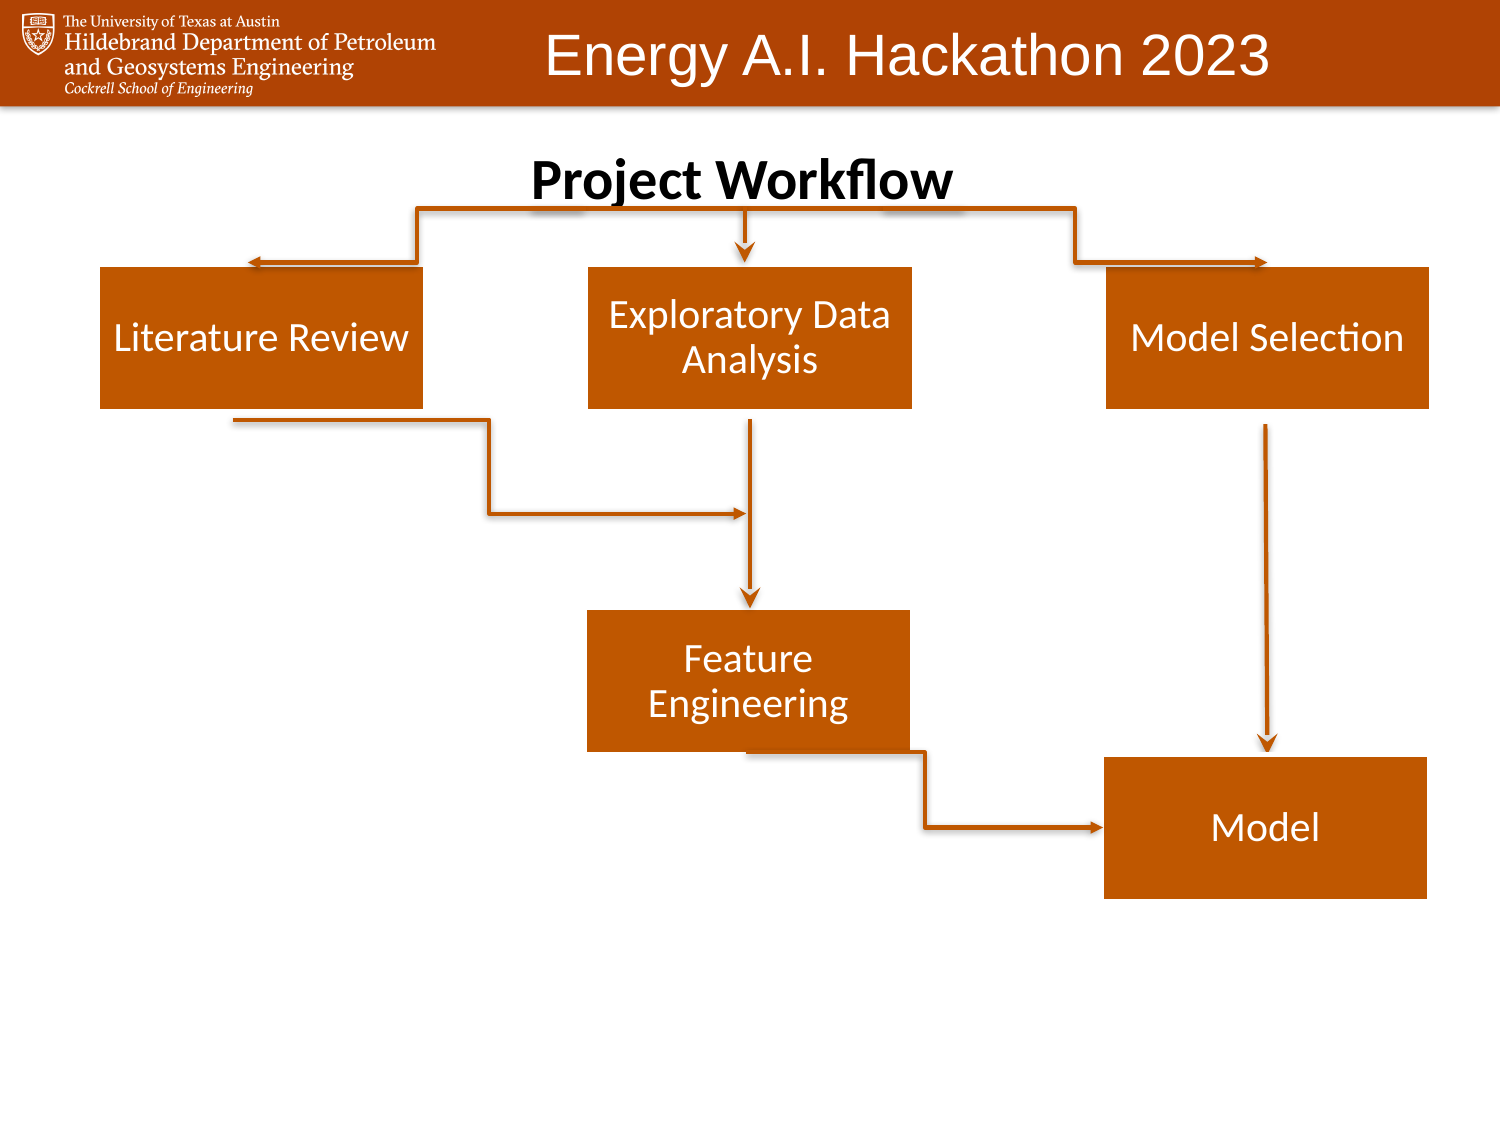

Project Workflow

Literature Review
Exploratory Data Analysis
Model Selection
Feature Engineering
Model